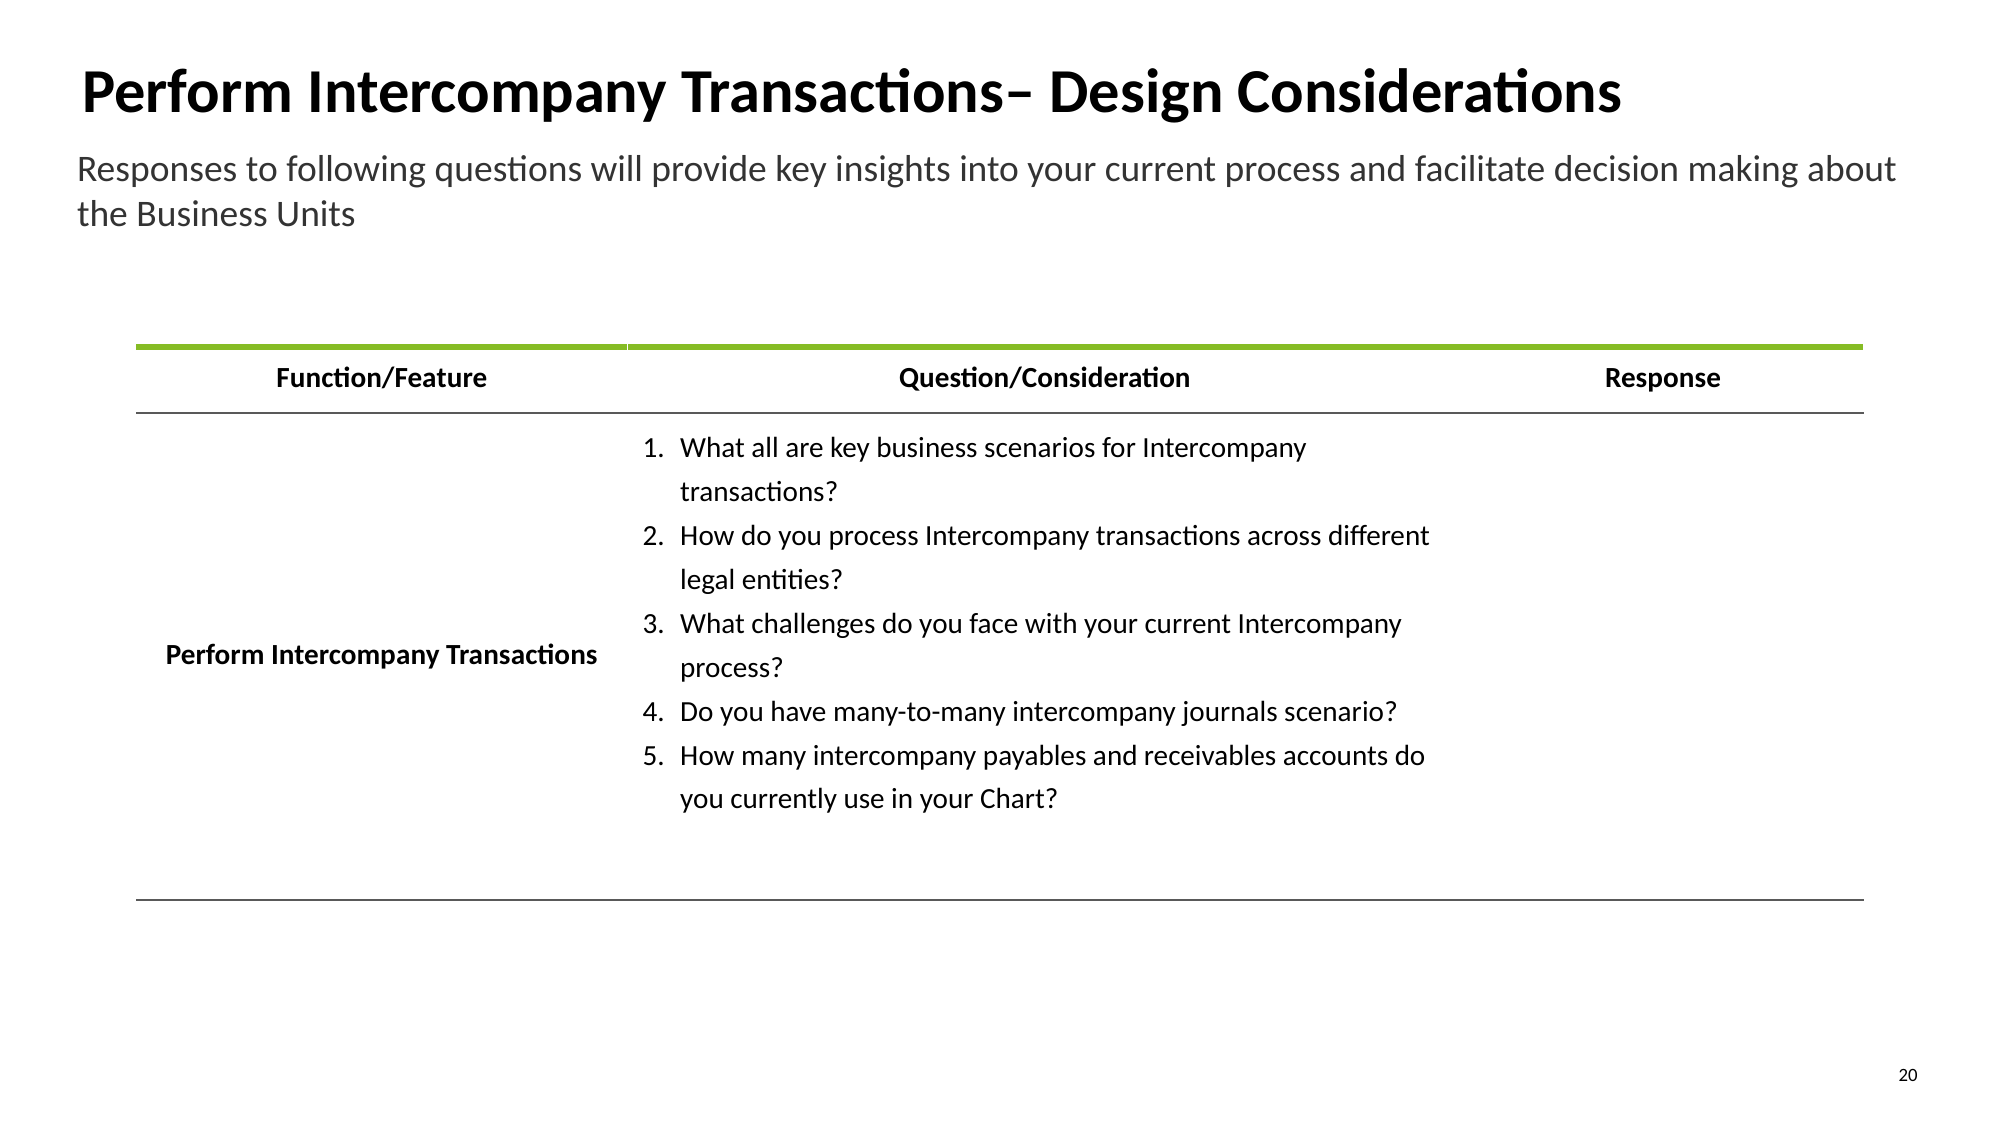

Perform Intercompany Transactions– Design Considerations
Responses to following questions will provide key insights into your current process and facilitate decision making about the Business Units
| Function/Feature | Question/Consideration | Response |
| --- | --- | --- |
| Perform Intercompany Transactions | What all are key business scenarios for Intercompany transactions? How do you process Intercompany transactions across different legal entities? What challenges do you face with your current Intercompany process? Do you have many-to-many intercompany journals scenario? How many intercompany payables and receivables accounts do you currently use in your Chart? |  |